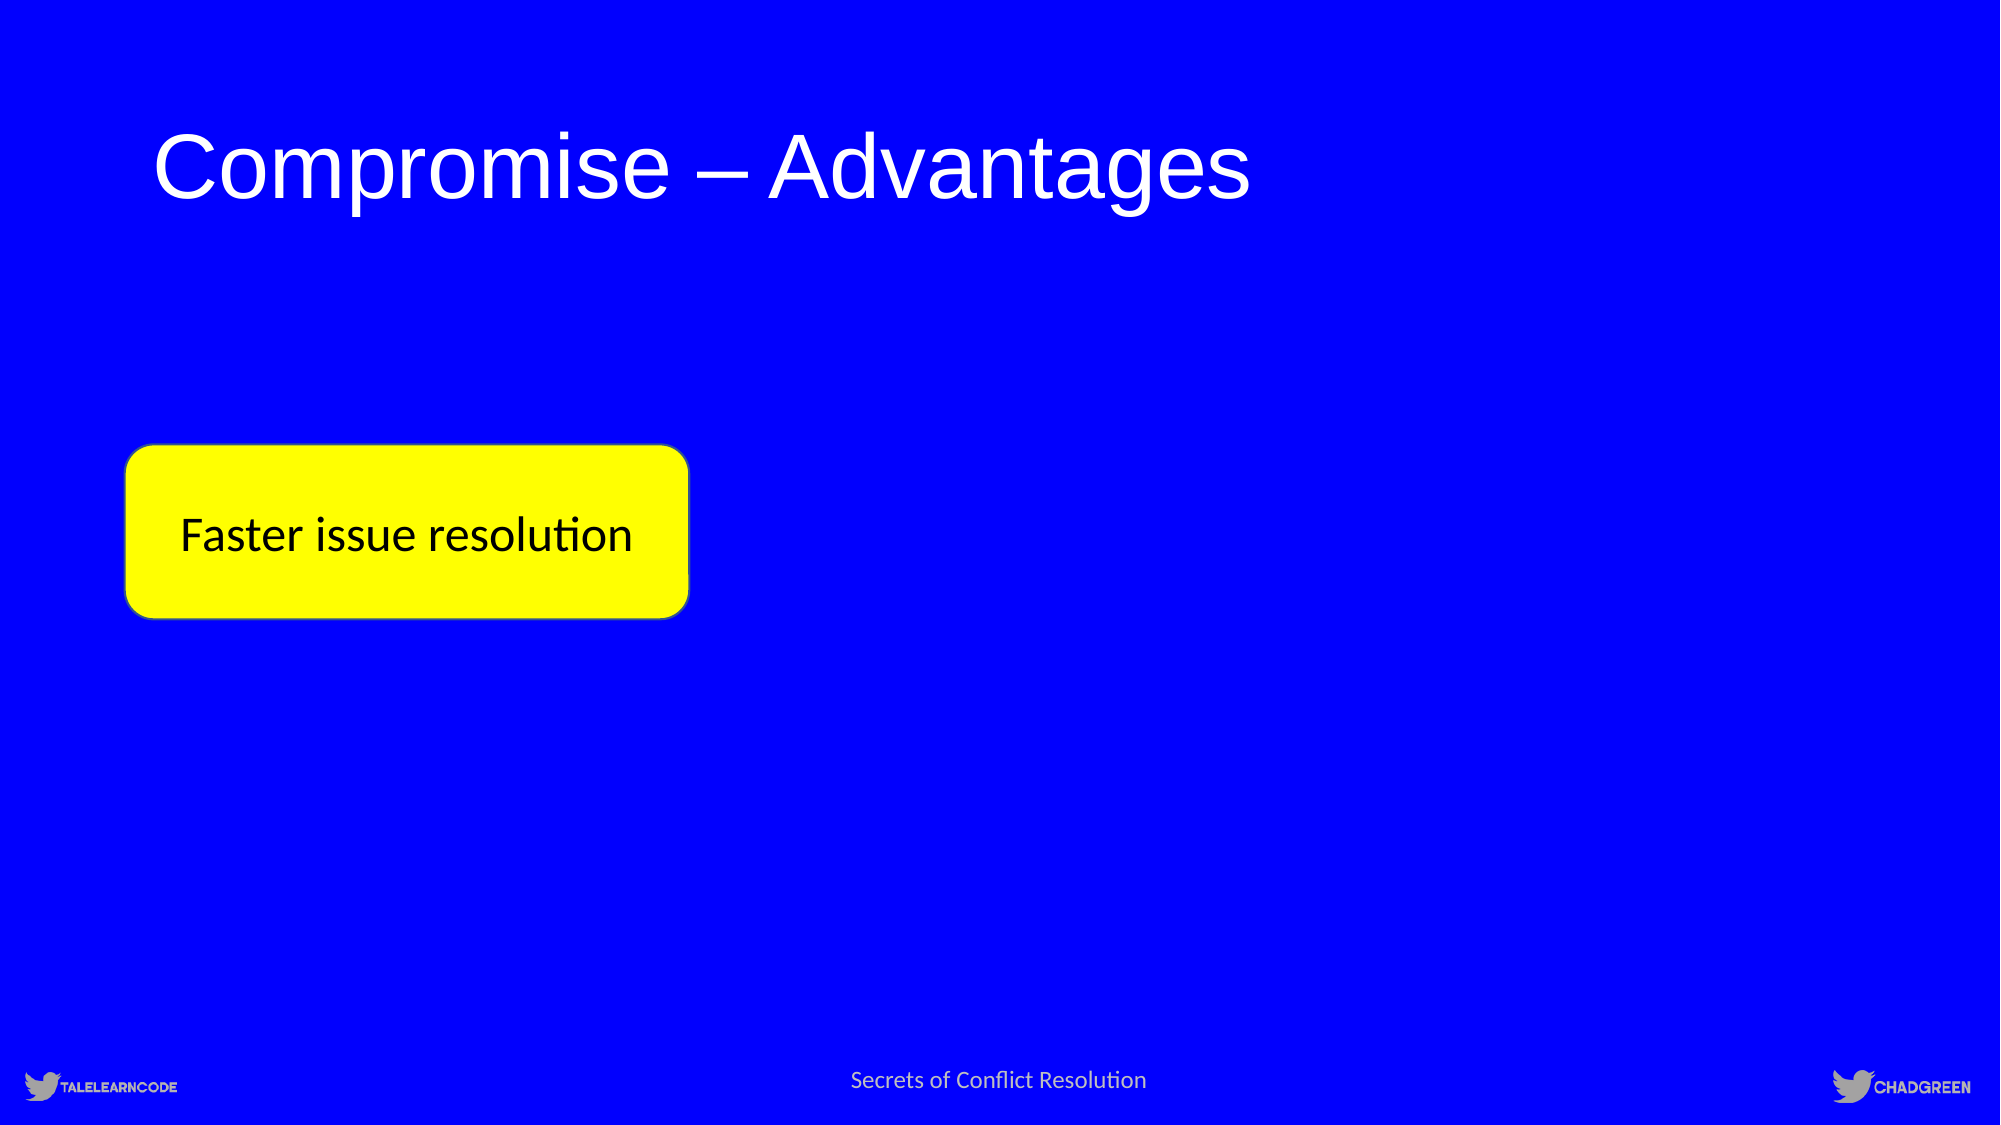

# Compromise – Advantages
Faster issue resolution